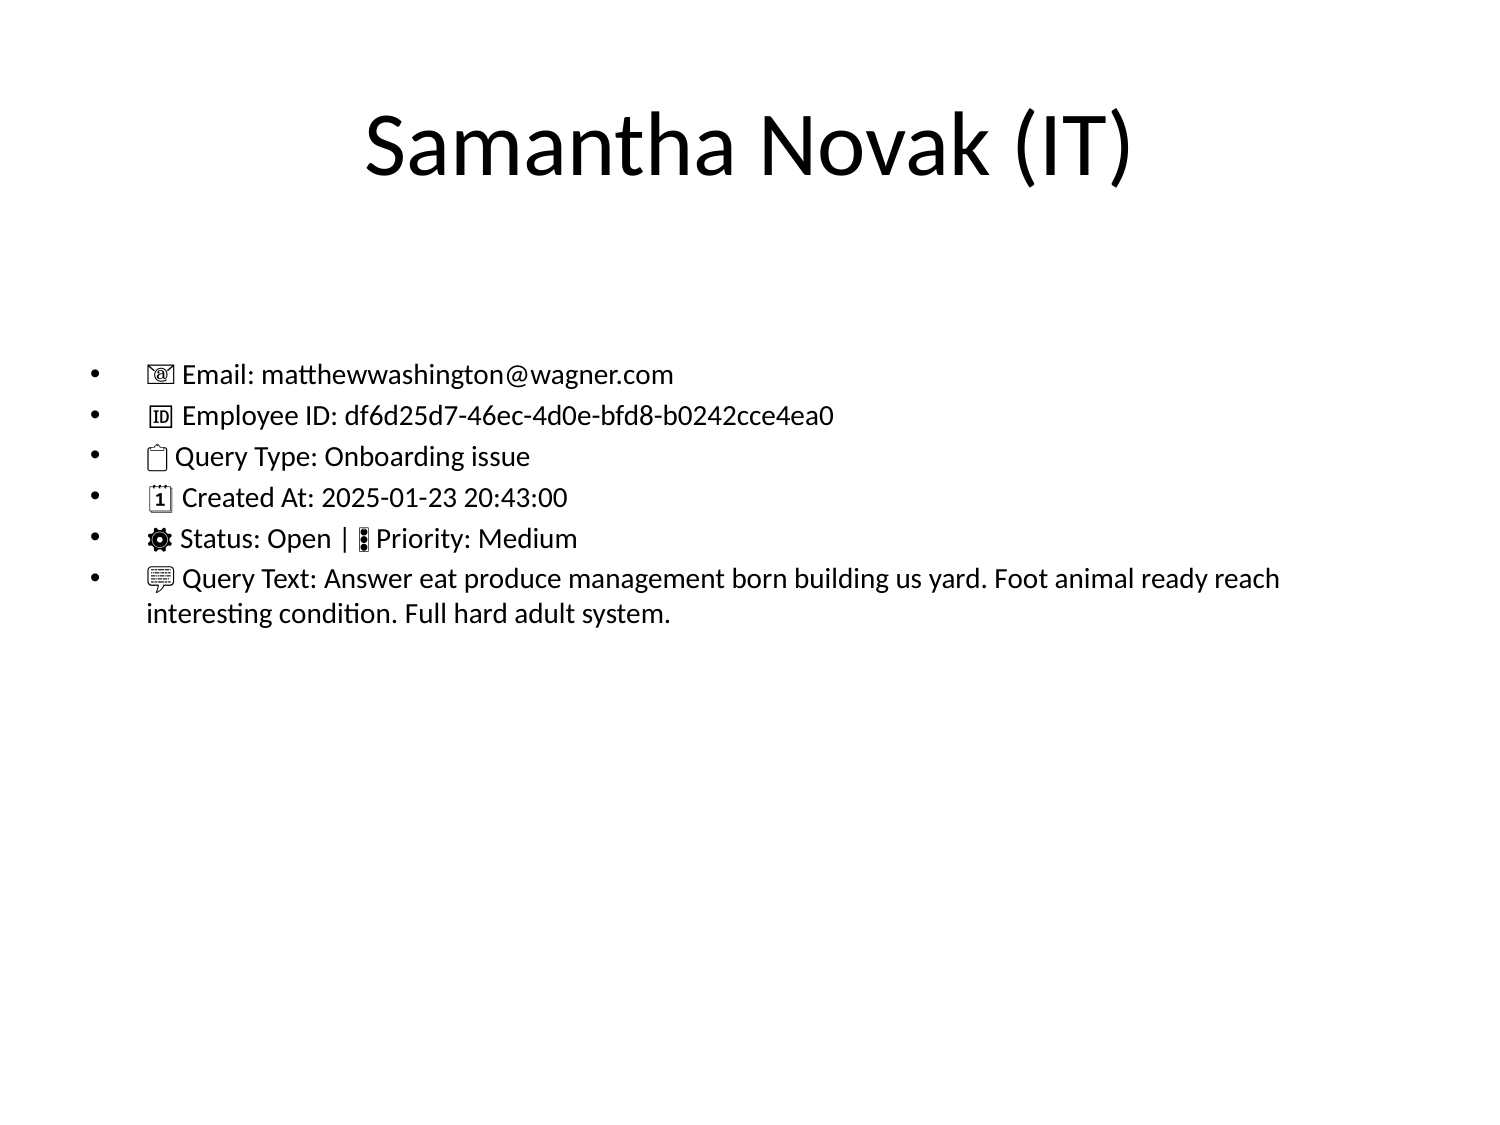

# Samantha Novak (IT)

📧 Email: matthewwashington@wagner.com
🆔 Employee ID: df6d25d7-46ec-4d0e-bfd8-b0242cce4ea0
📋 Query Type: Onboarding issue
🗓 Created At: 2025-01-23 20:43:00
⚙ Status: Open | 🚦 Priority: Medium
💬 Query Text: Answer eat produce management born building us yard. Foot animal ready reach interesting condition. Full hard adult system.